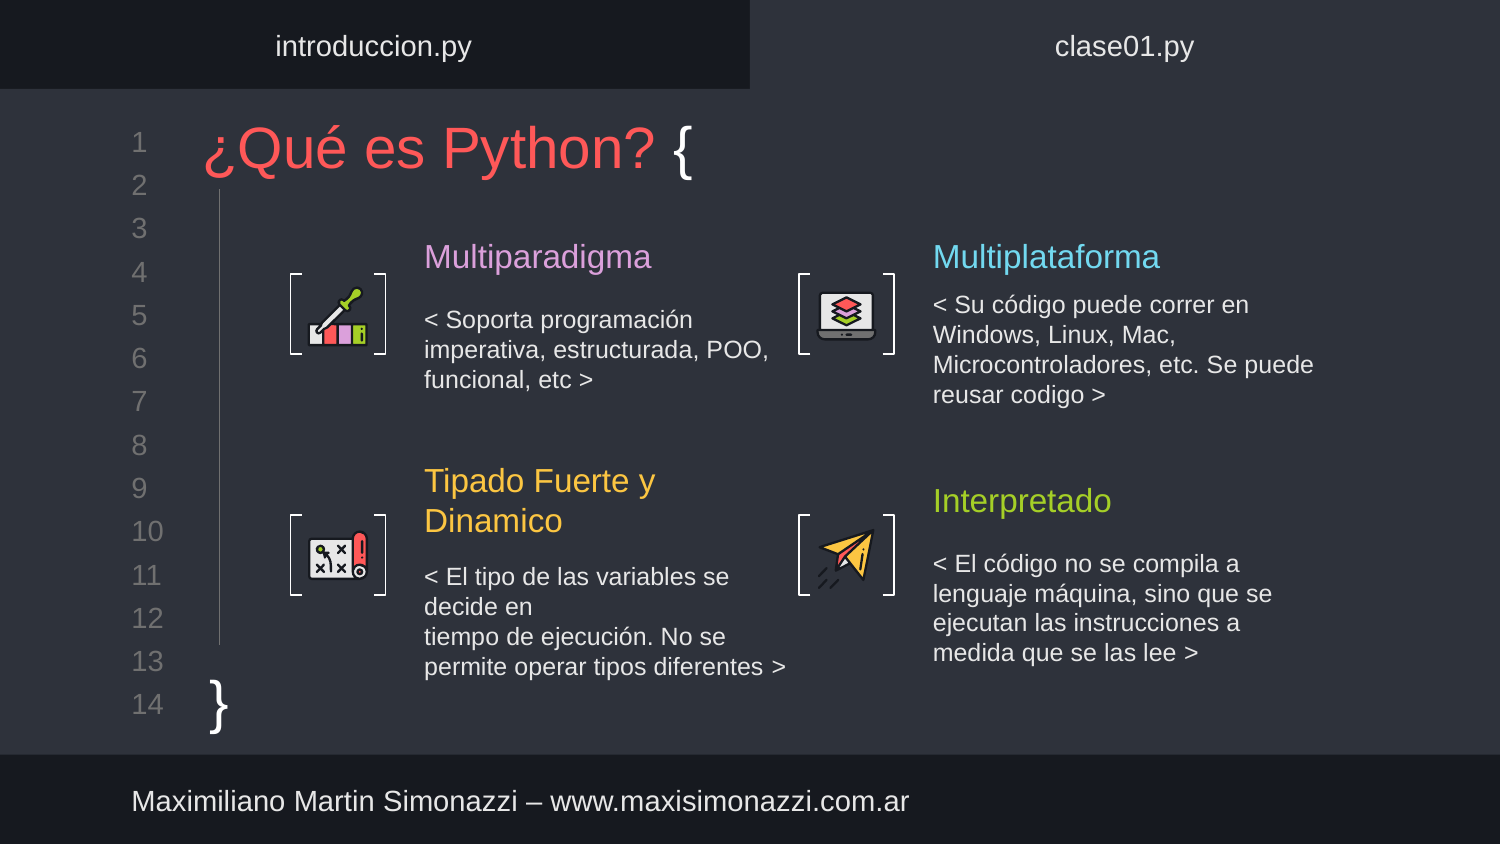

introduccion.py
clase01.py
# ¿Qué es Python? {
}
Multiparadigma
Multiplataforma

< Su código puede correr en Windows, Linux, Mac, Microcontroladores, etc. Se puede reusar codigo >
< Soporta programación imperativa, estructurada, POO, funcional, etc >

Tipado Fuerte y Dinamico
Interpretado

< El código no se compila a lenguaje máquina, sino que se ejecutan las instrucciones a medida que se las lee >
< El tipo de las variables se decide en
tiempo de ejecución. No se permite operar tipos diferentes >
Maximiliano Martin Simonazzi – www.maxisimonazzi.com.ar